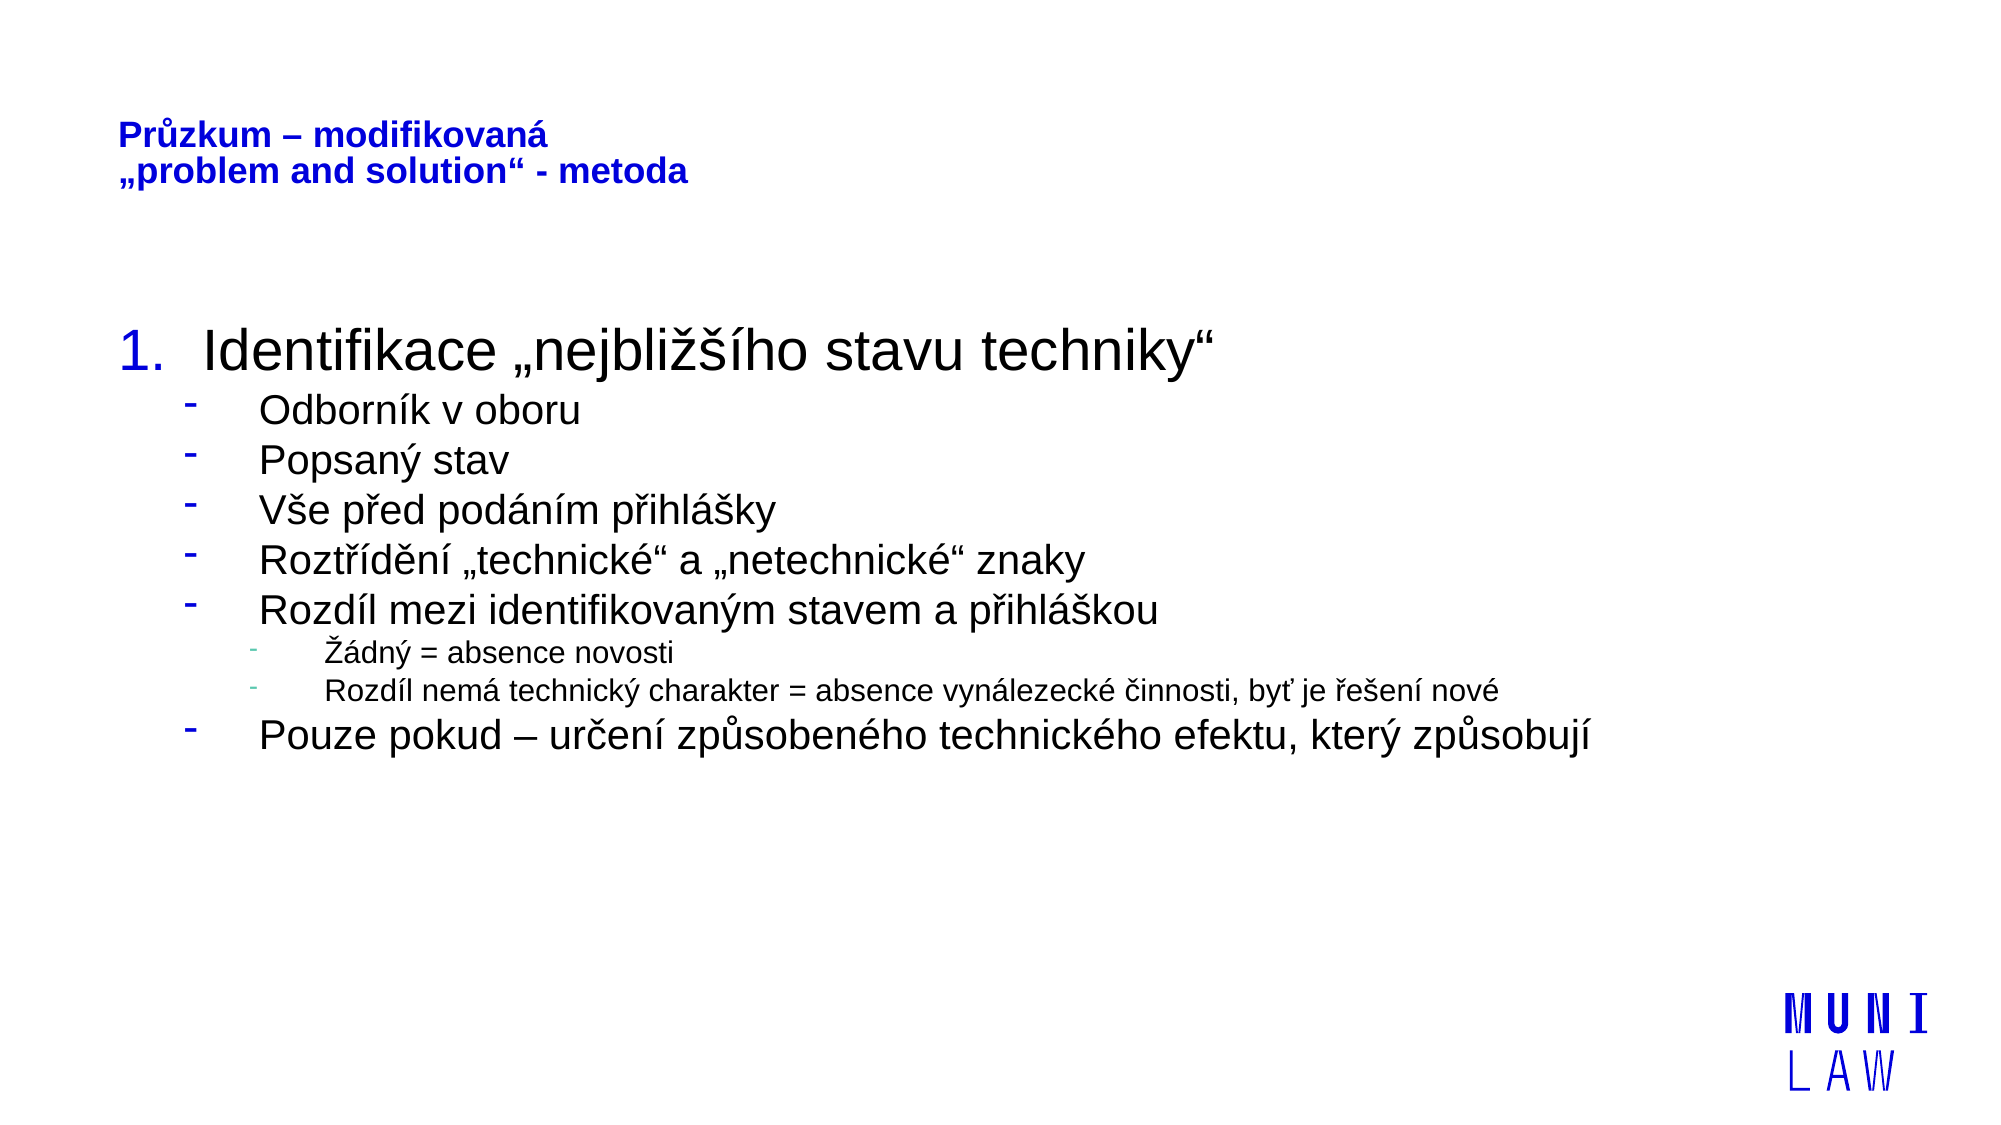

# Průzkum – modifikovaná „problem and solution“ - metoda
Identifikace „nejbližšího stavu techniky“
Odborník v oboru
Popsaný stav
Vše před podáním přihlášky
Roztřídění „technické“ a „netechnické“ znaky
Rozdíl mezi identifikovaným stavem a přihláškou
Žádný = absence novosti
Rozdíl nemá technický charakter = absence vynálezecké činnosti, byť je řešení nové
Pouze pokud – určení způsobeného technického efektu, který způsobují